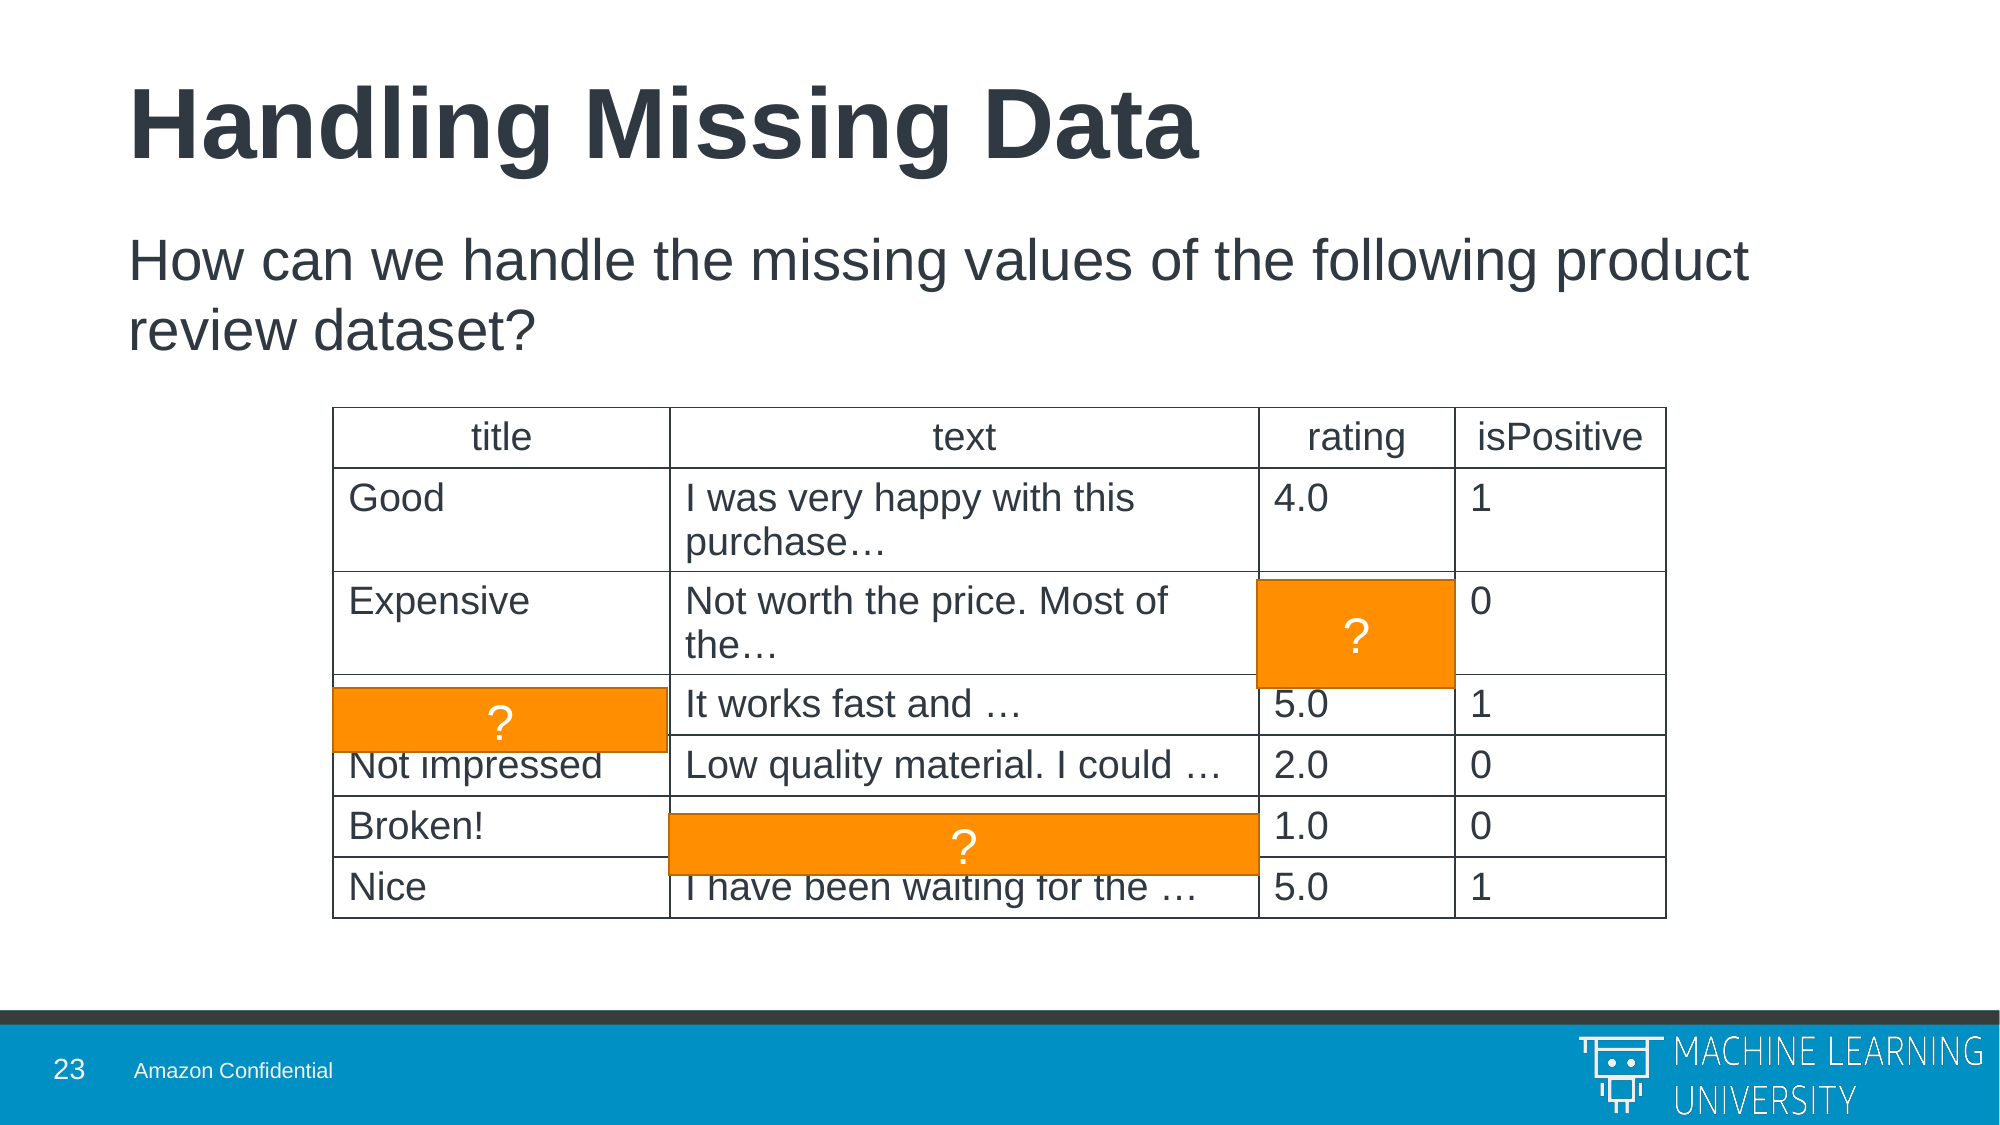

# Handling Missing Data
How can we handle the missing values of the following product review dataset?
| title | text | rating | isPositive |
| --- | --- | --- | --- |
| Good | I was very happy with this purchase… | 4.0 | 1 |
| Expensive | Not worth the price. Most of the… |  | 0 |
|  | It works fast and … | 5.0 | 1 |
| Not impressed | Low quality material. I could … | 2.0 | 0 |
| Broken! |  | 1.0 | 0 |
| Nice | I have been waiting for the … | 5.0 | 1 |
?
?
?